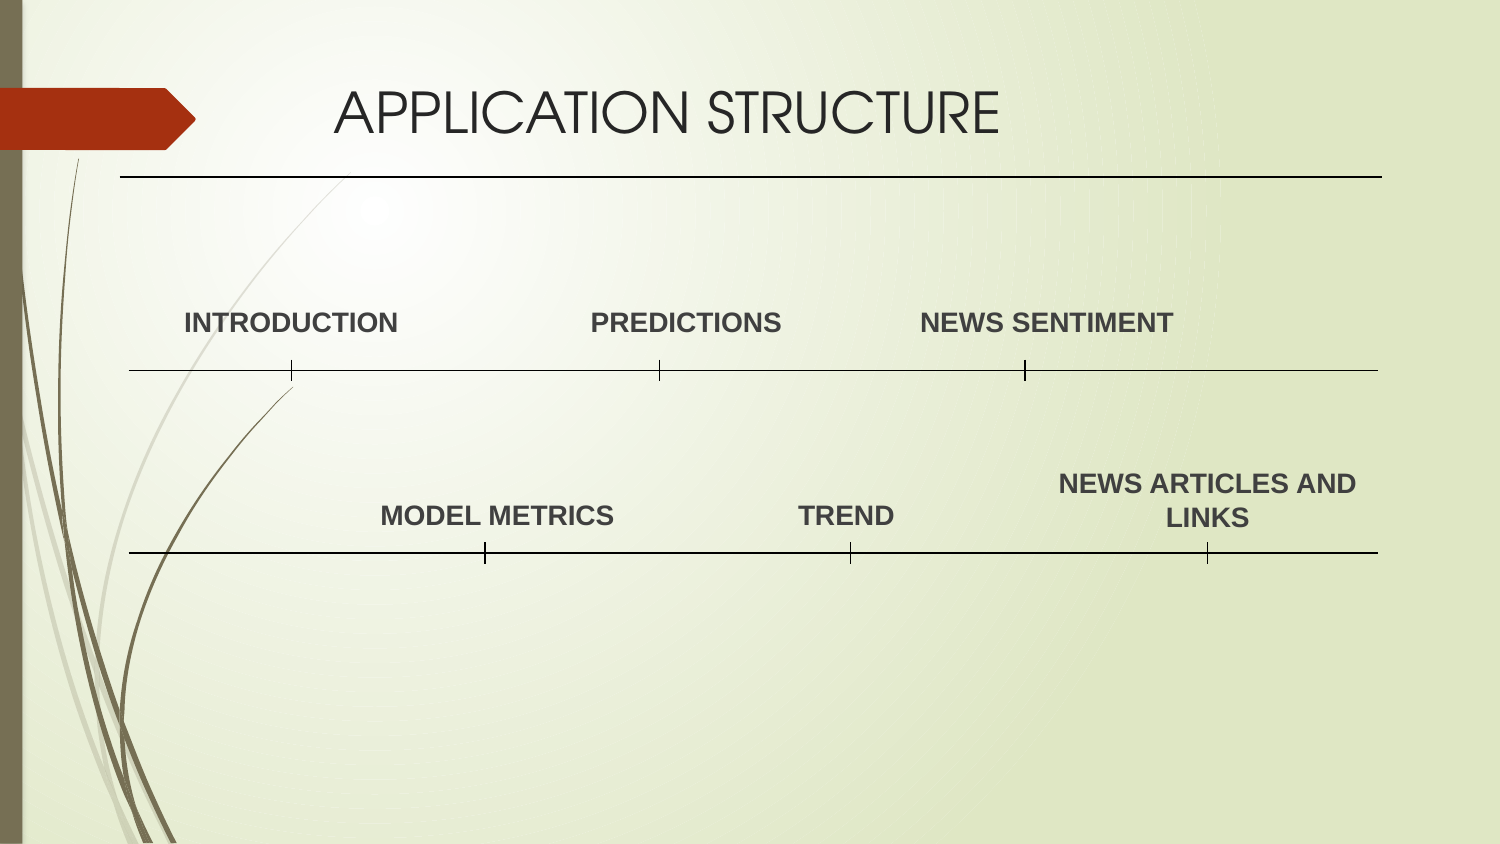

# APPLICATION STRUCTURE
PREDICTIONS
INTRODUCTION
NEWS SENTIMENT
NEWS ARTICLES AND LINKS
MODEL METRICS
TREND